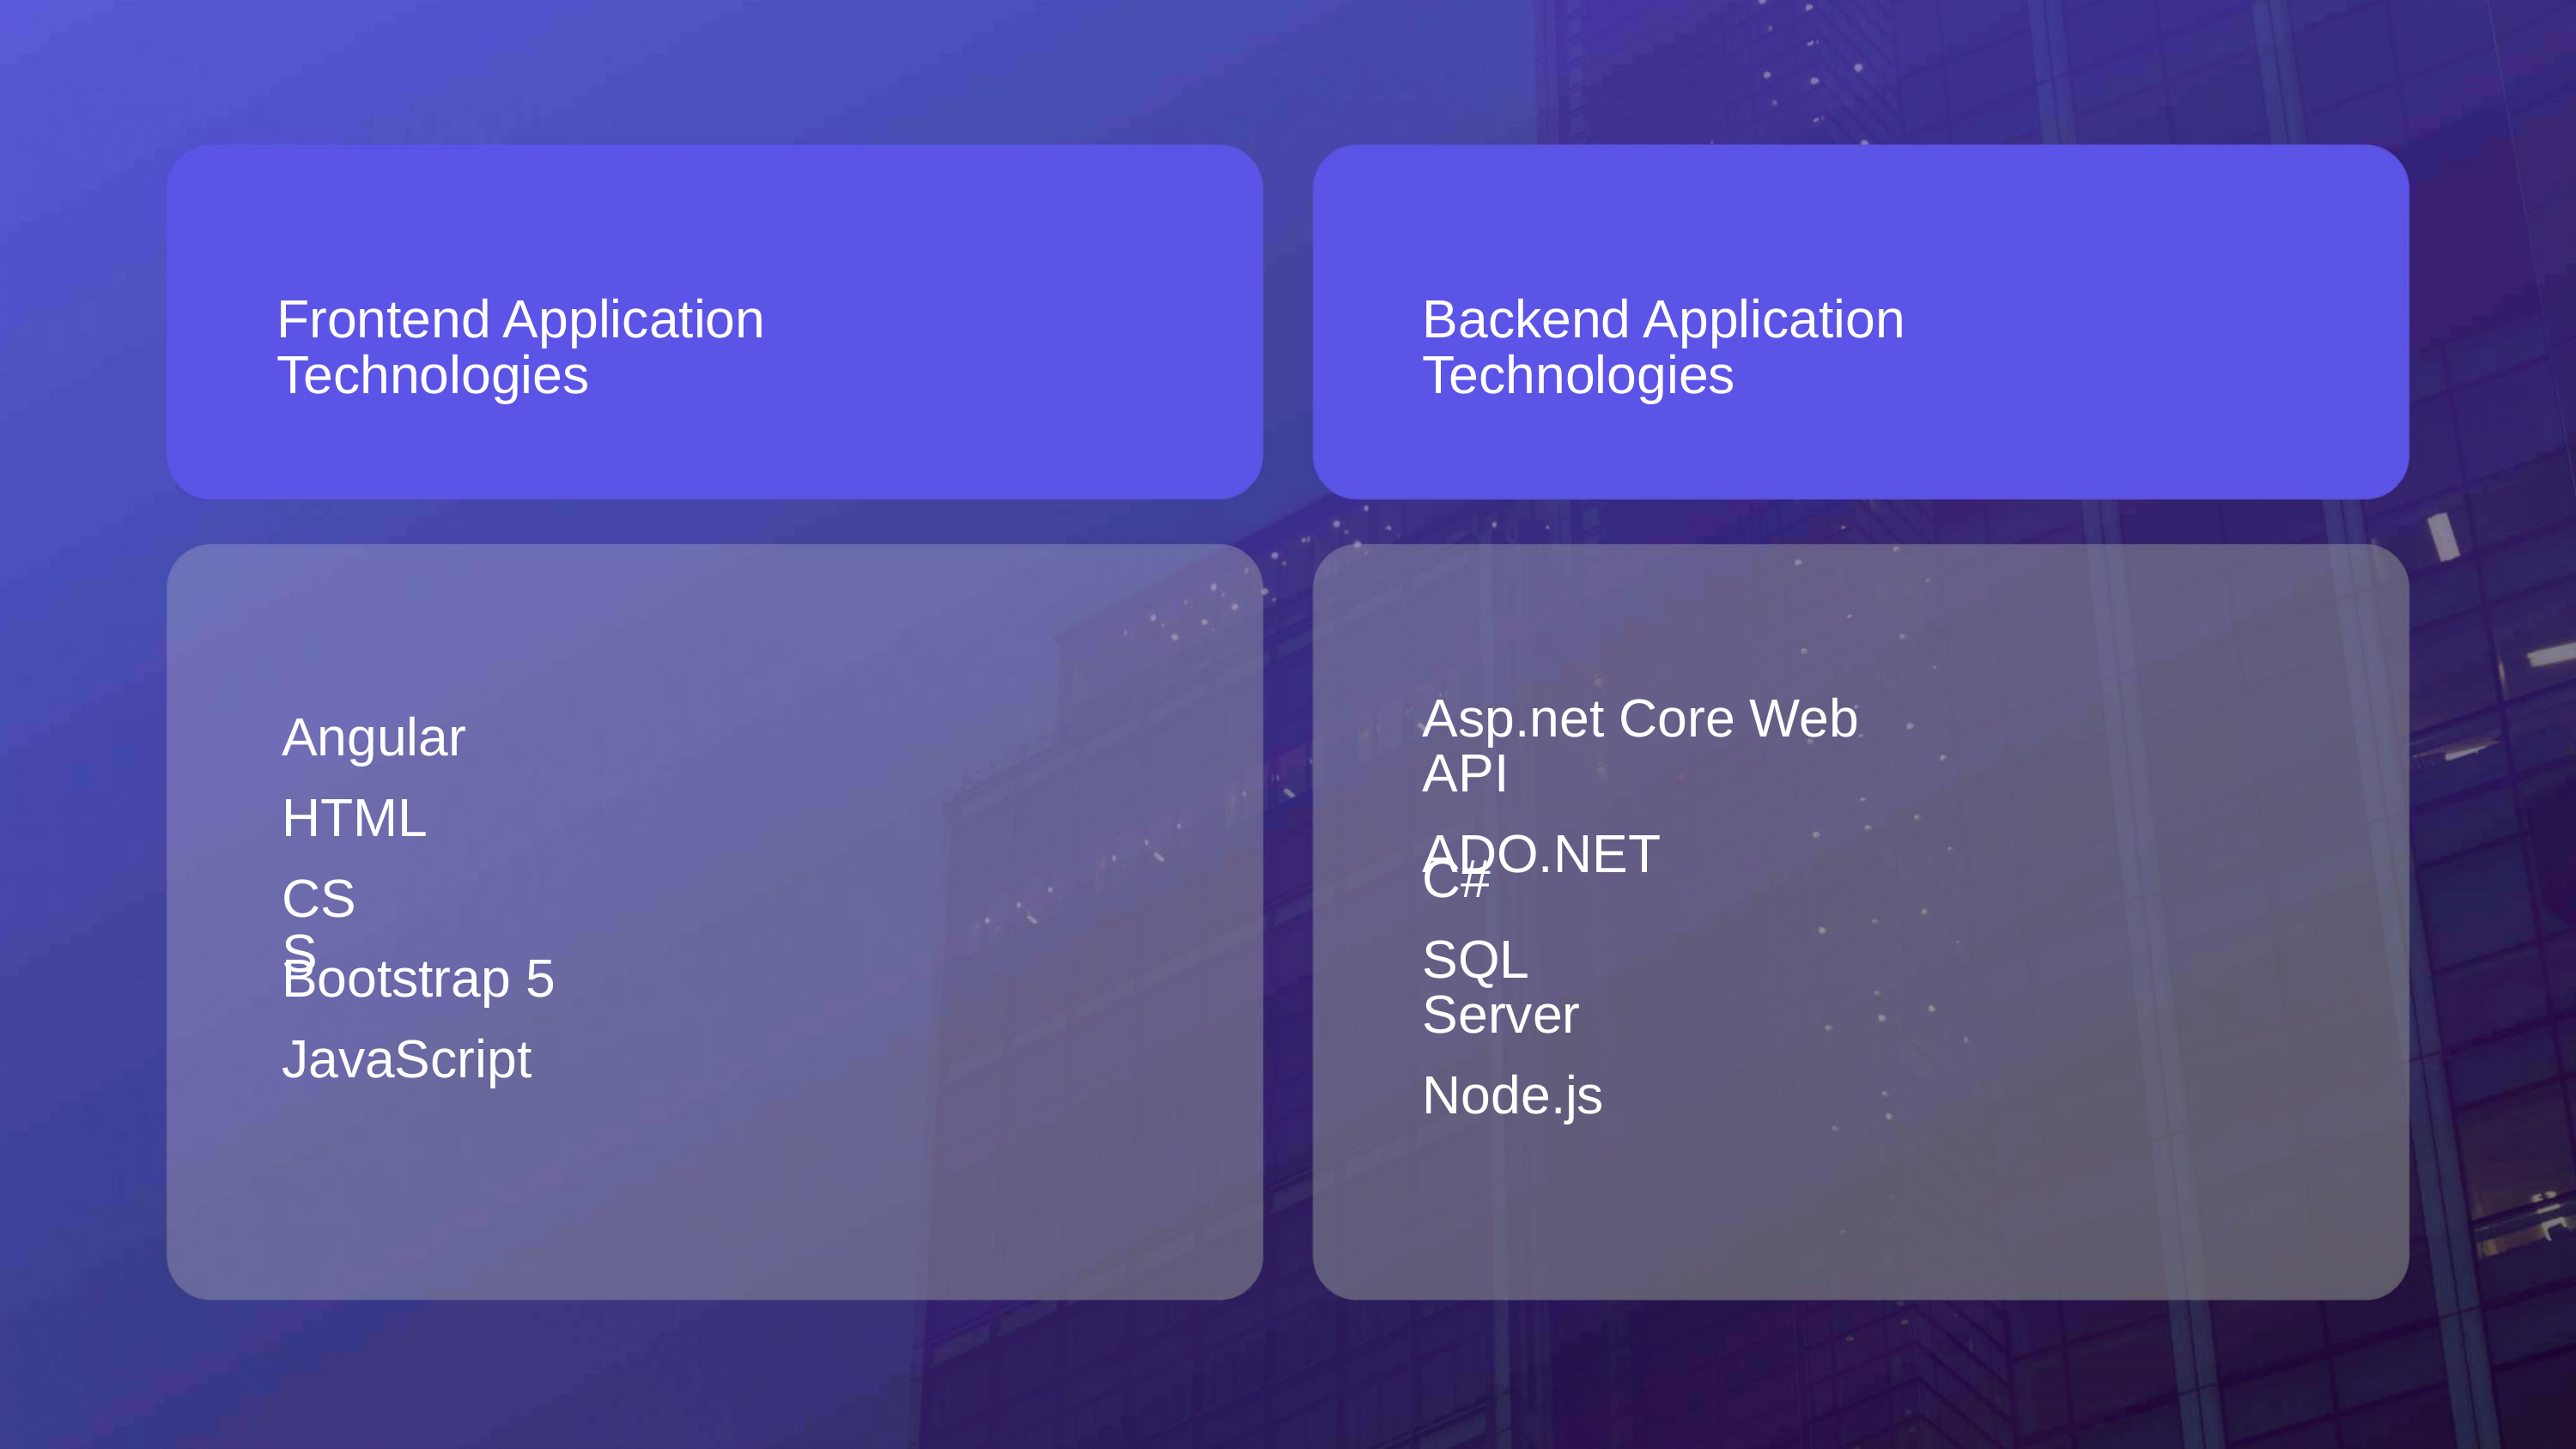

Frontend Application Technologies
Backend Application Technologies
Asp.net Core Web API
ADO.NET
Angular
HTML
C#
CSS
SQL Server
Node.js
Bootstrap 5
JavaScript